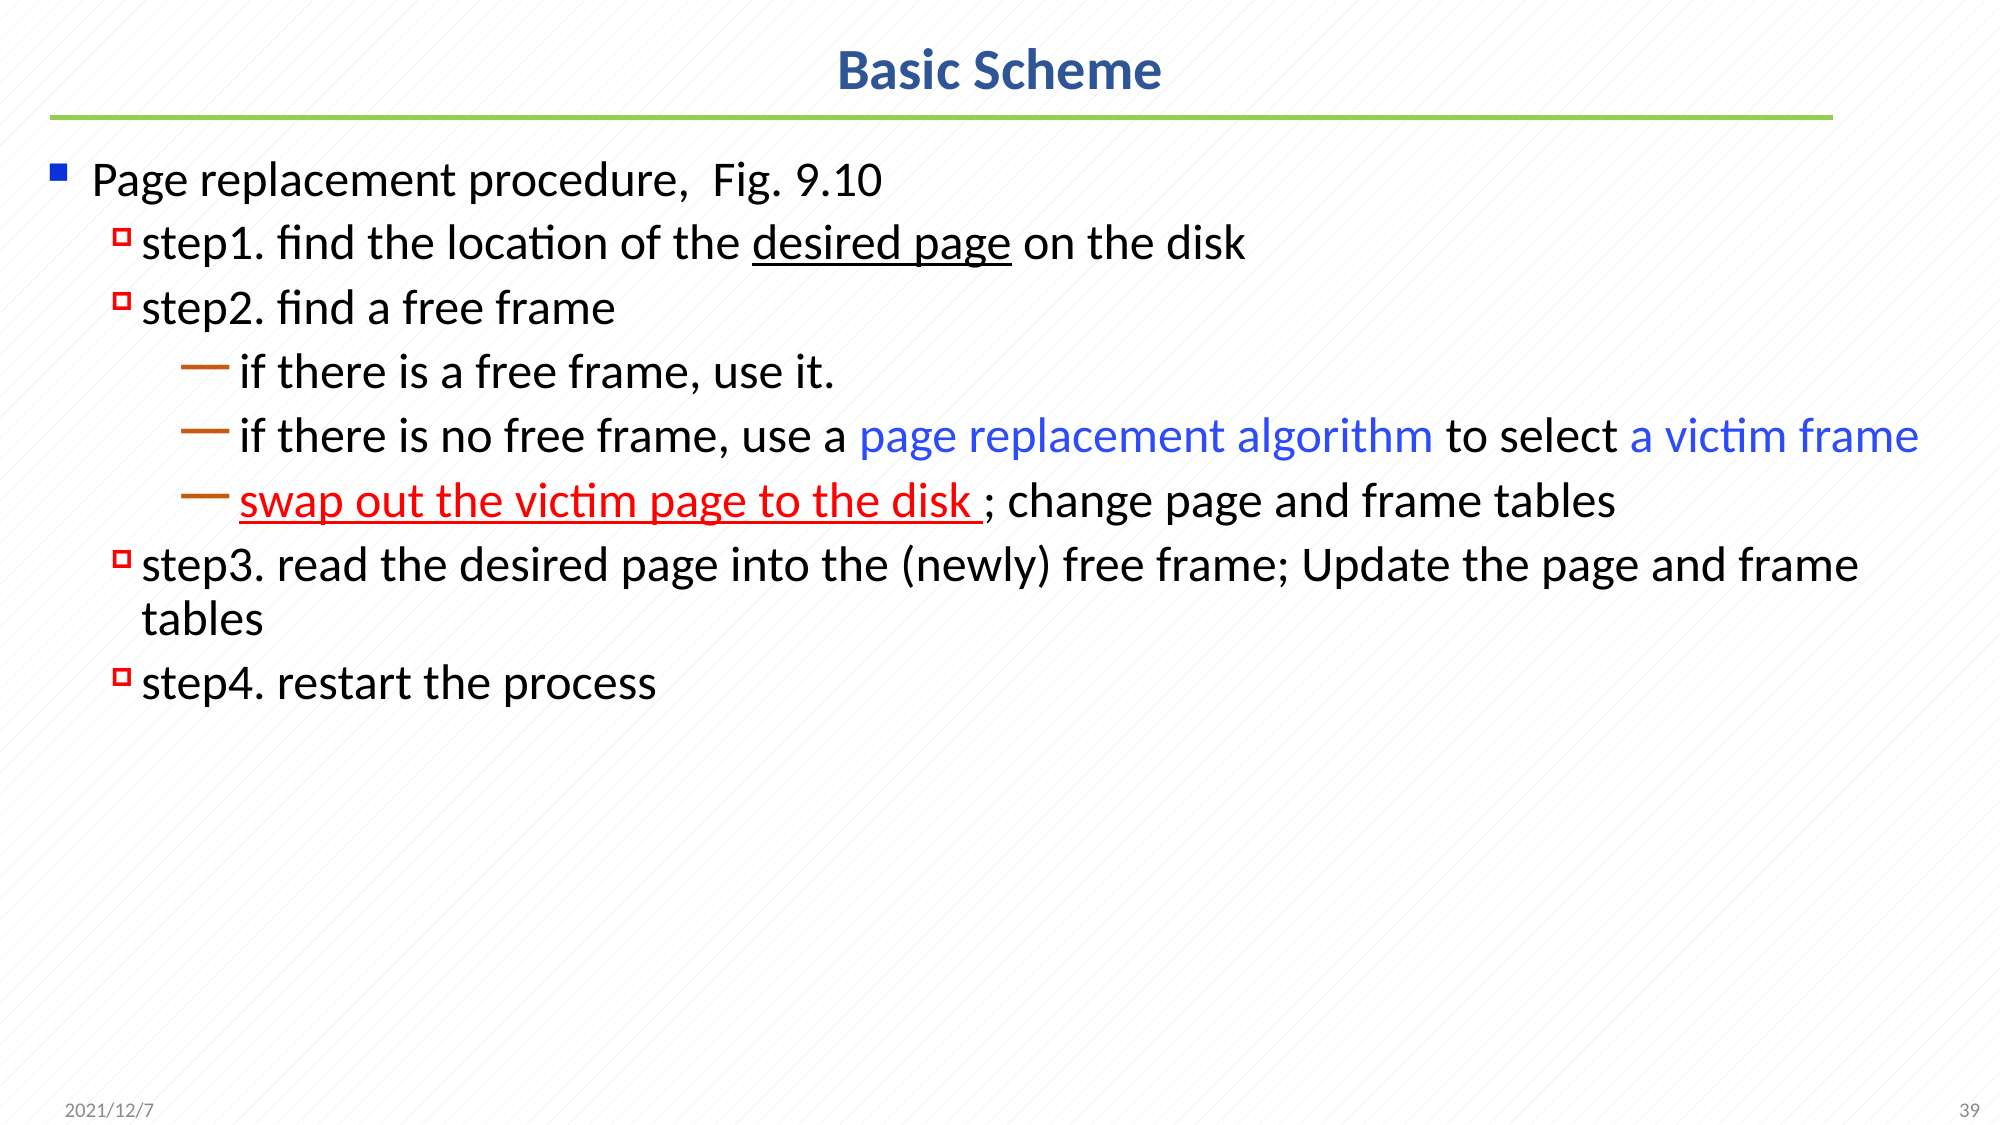

# Basic Scheme
Page replacement procedure,  Fig. 9.10
step1. find the location of the desired page on the disk
step2. find a free frame
if there is a free frame, use it.
if there is no free frame, use a page replacement algorithm to select a victim frame
swap out the victim page to the disk ; change page and frame tables
step3. read the desired page into the (newly) free frame; Update the page and frame tables
step4. restart the process
39
2021/12/7